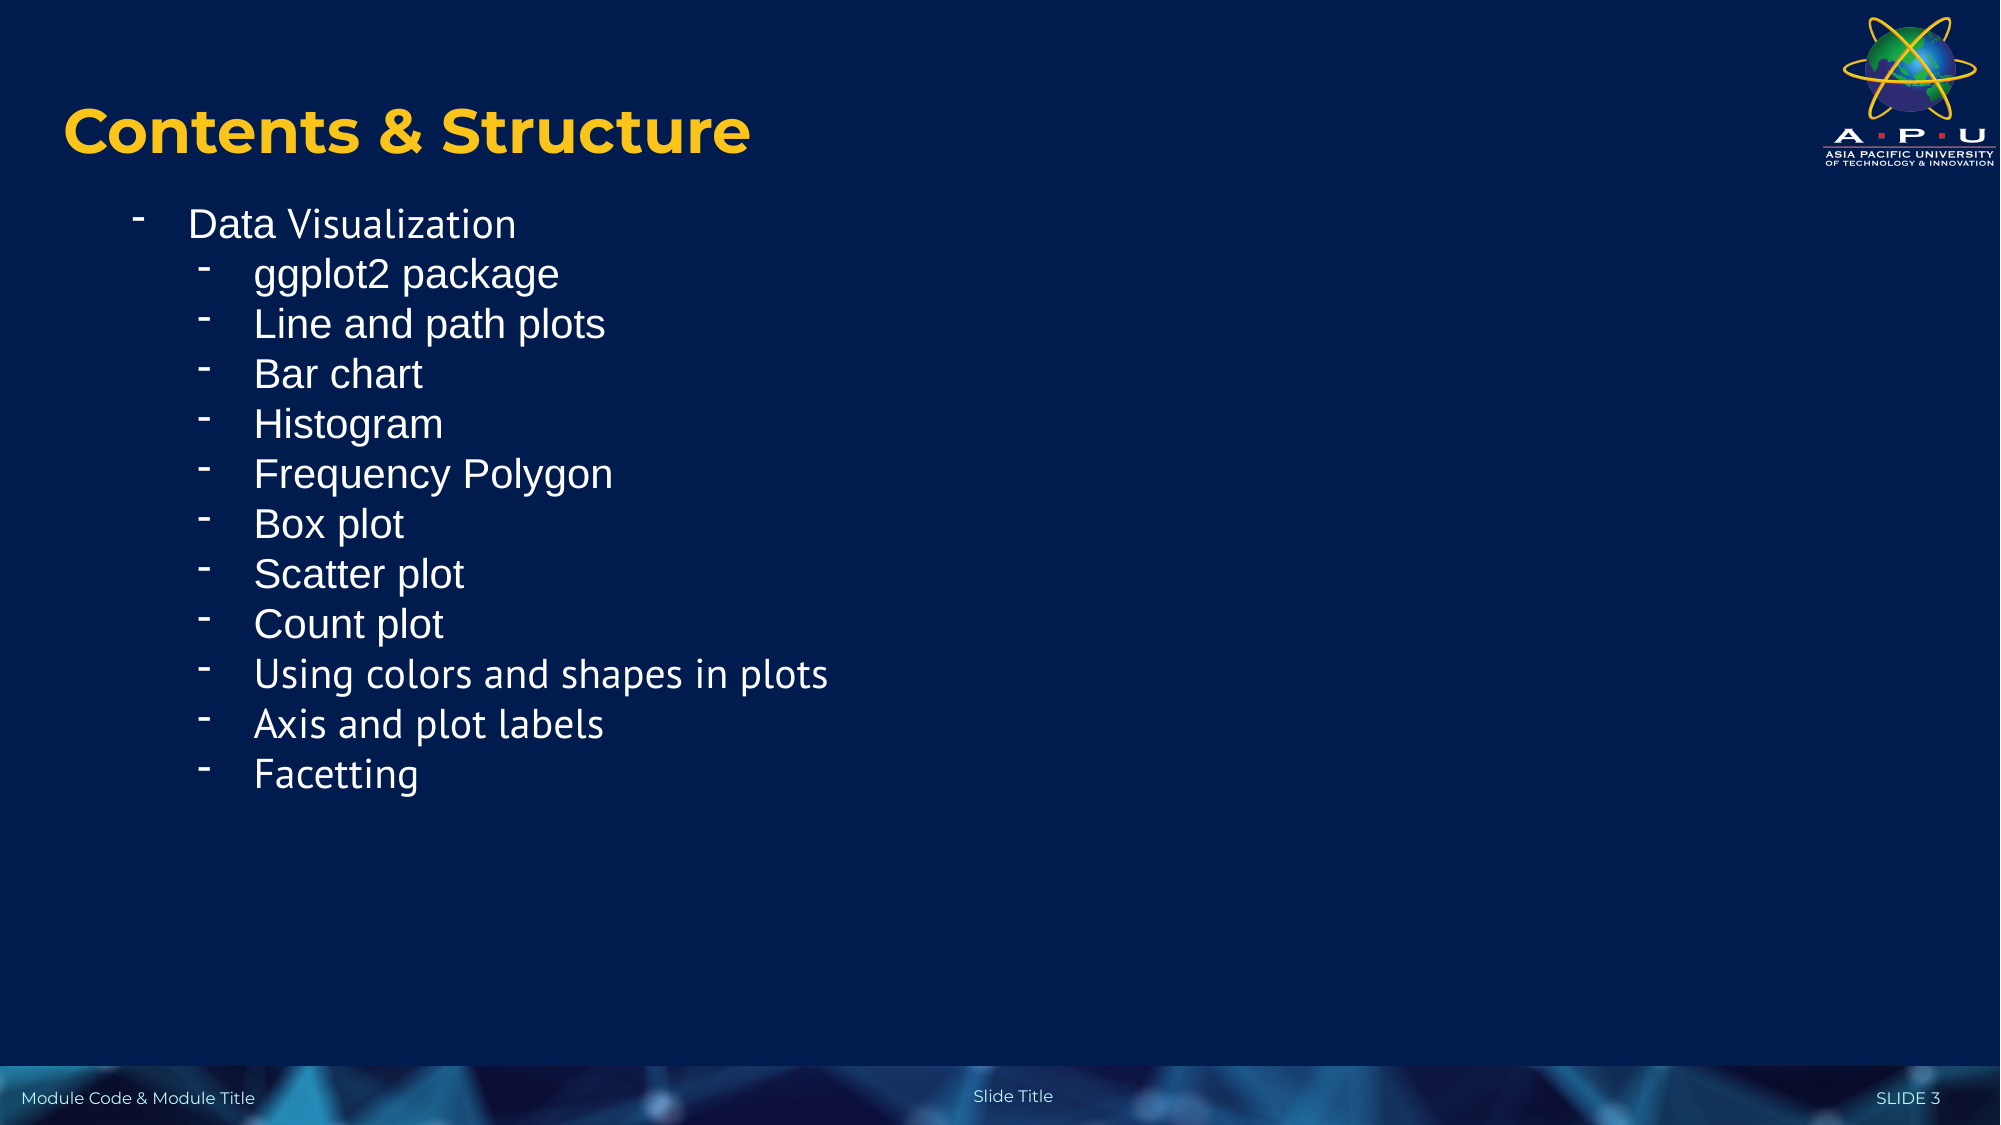

# Contents & Structure
Data Visualization
ggplot2 package
Line and path plots
Bar chart
Histogram
Frequency Polygon
Box plot
Scatter plot
Count plot
Using colors and shapes in plots
Axis and plot labels
Facetting